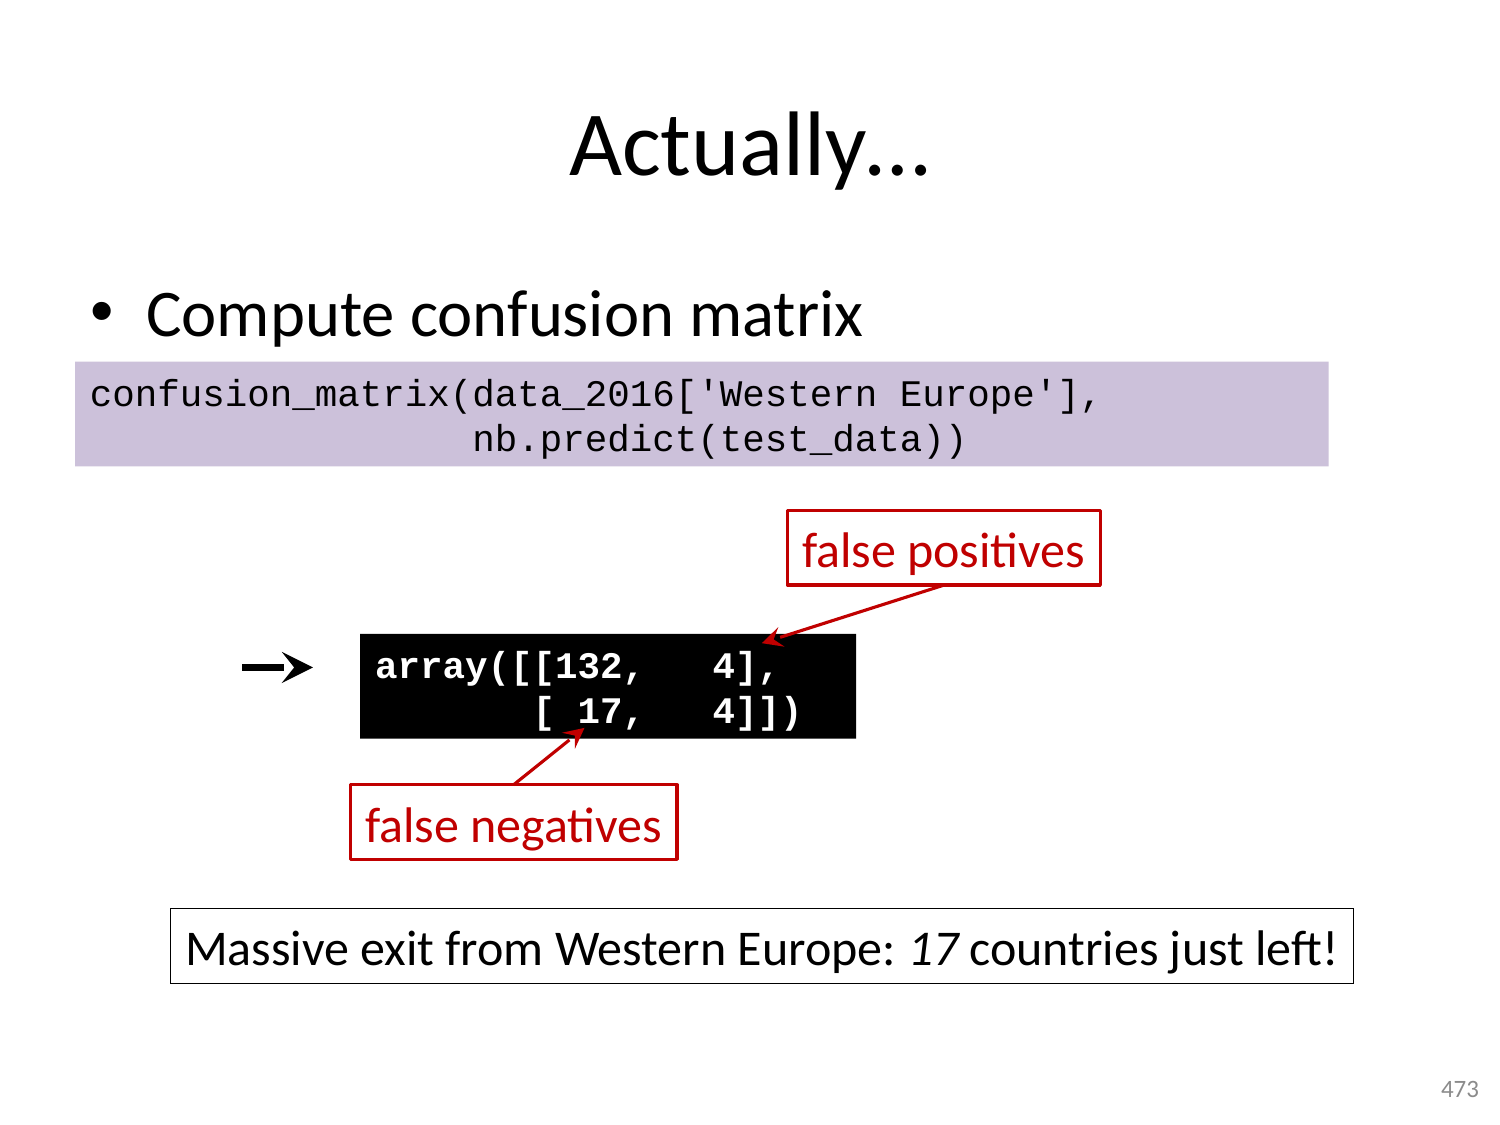

# Actually…
Compute confusion matrix
confusion_matrix(data_2016['Western Europe'],
                 nb.predict(test_data))
false positives
array([[132,   4],
       [ 17,   4]])
false negatives
Massive exit from Western Europe: 17 countries just left!
473